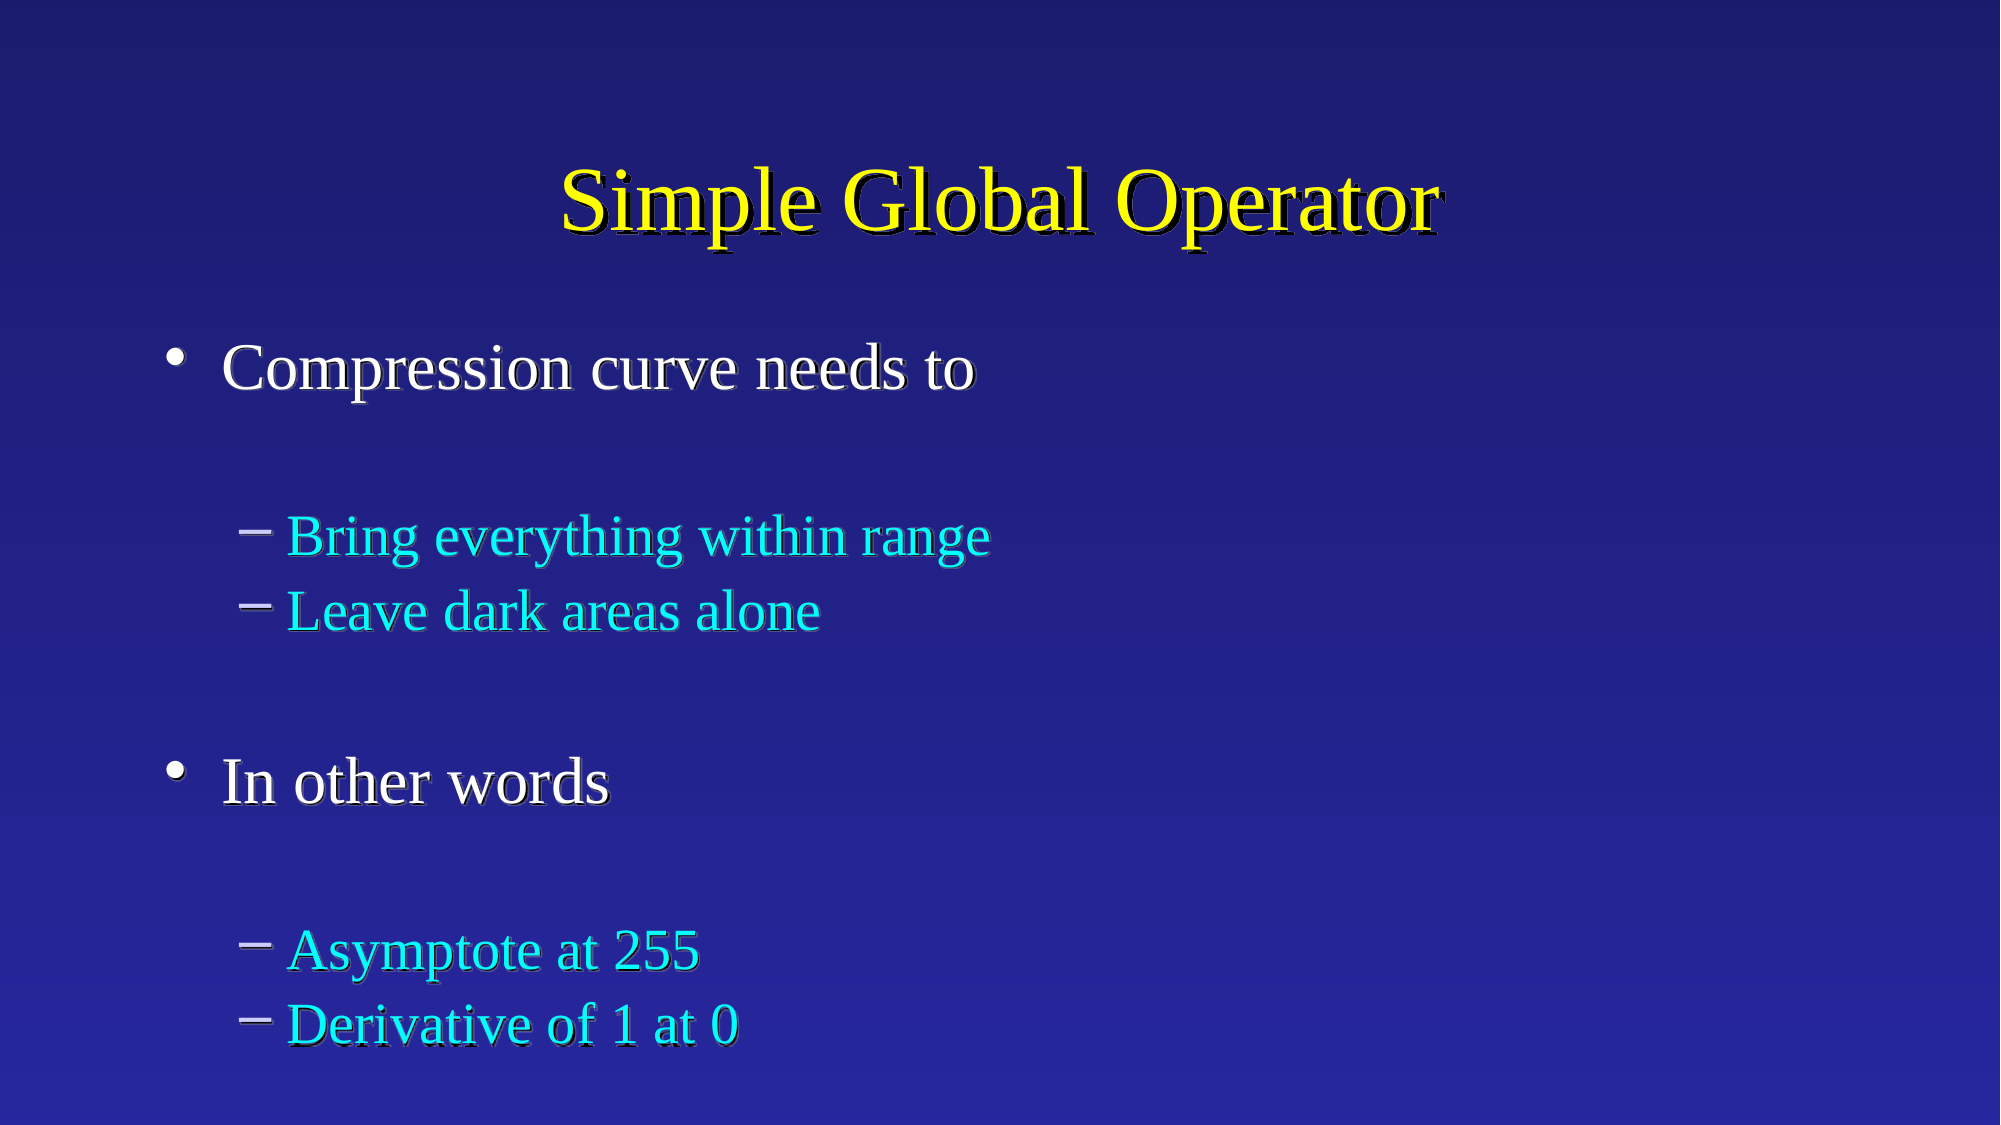

# Simple Global Operator
Compression curve needs to

Bring everything within range
Leave dark areas alone

In other words

Asymptote at 255
Derivative of 1 at 0